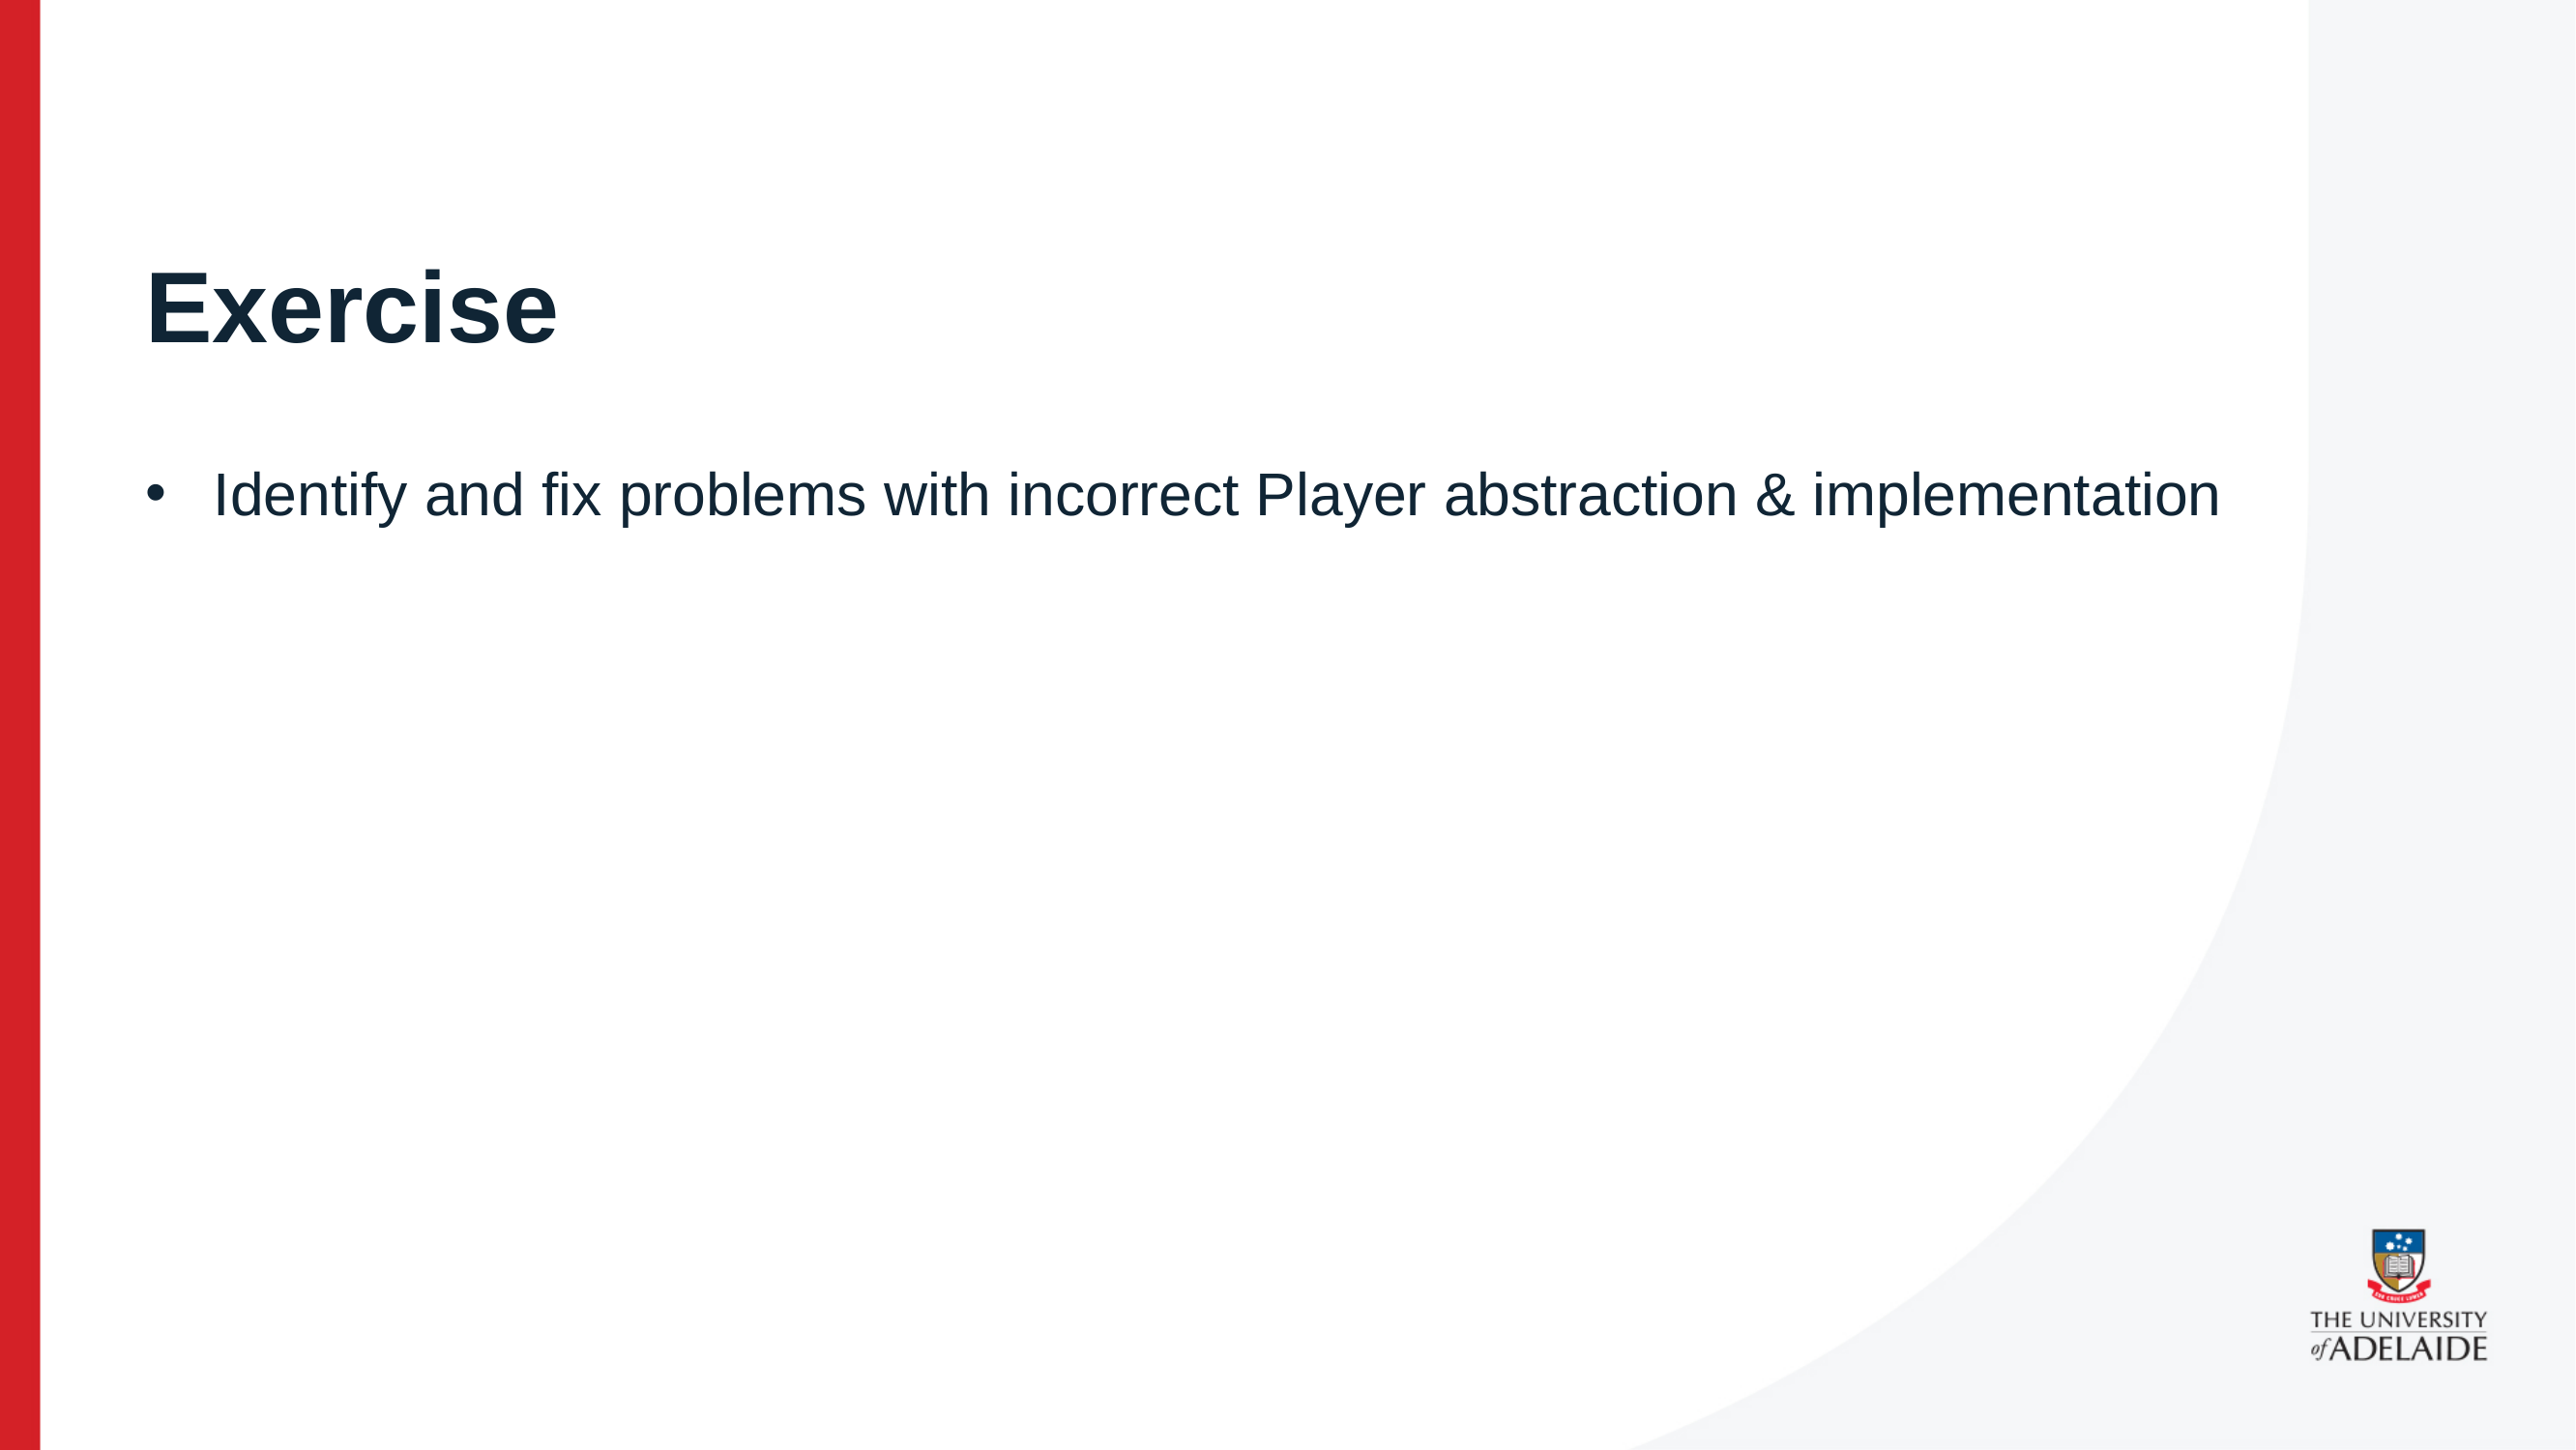

# Exercise
Identify and fix problems with incorrect Player abstraction & implementation